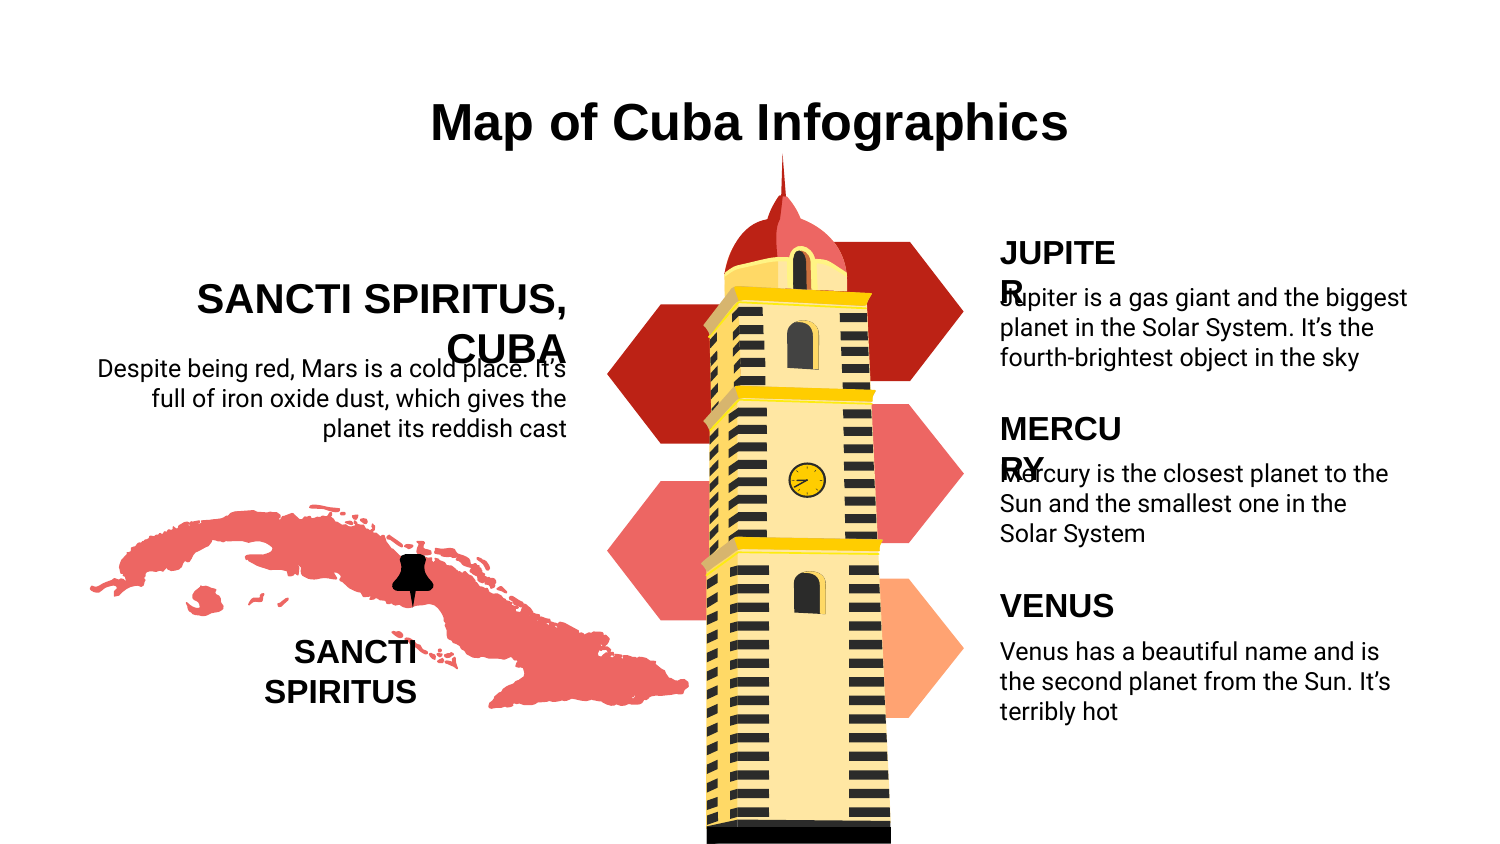

# Map of Cuba Infographics

JUPITER

Jupiter is a gas giant and the biggest planet in the Solar System. It’s the fourth-brightest object in the sky
SANCTI SPIRITUS, CUBA

Despite being red, Mars is a cold place. It’s full of iron oxide dust, which gives the planet its reddish cast
MERCURY

Mercury is the closest planet to the Sun and the smallest one in the Solar System

SANCTI SPIRITUS
VENUS

Venus has a beautiful name and is the second planet from the Sun. It’s terribly hot